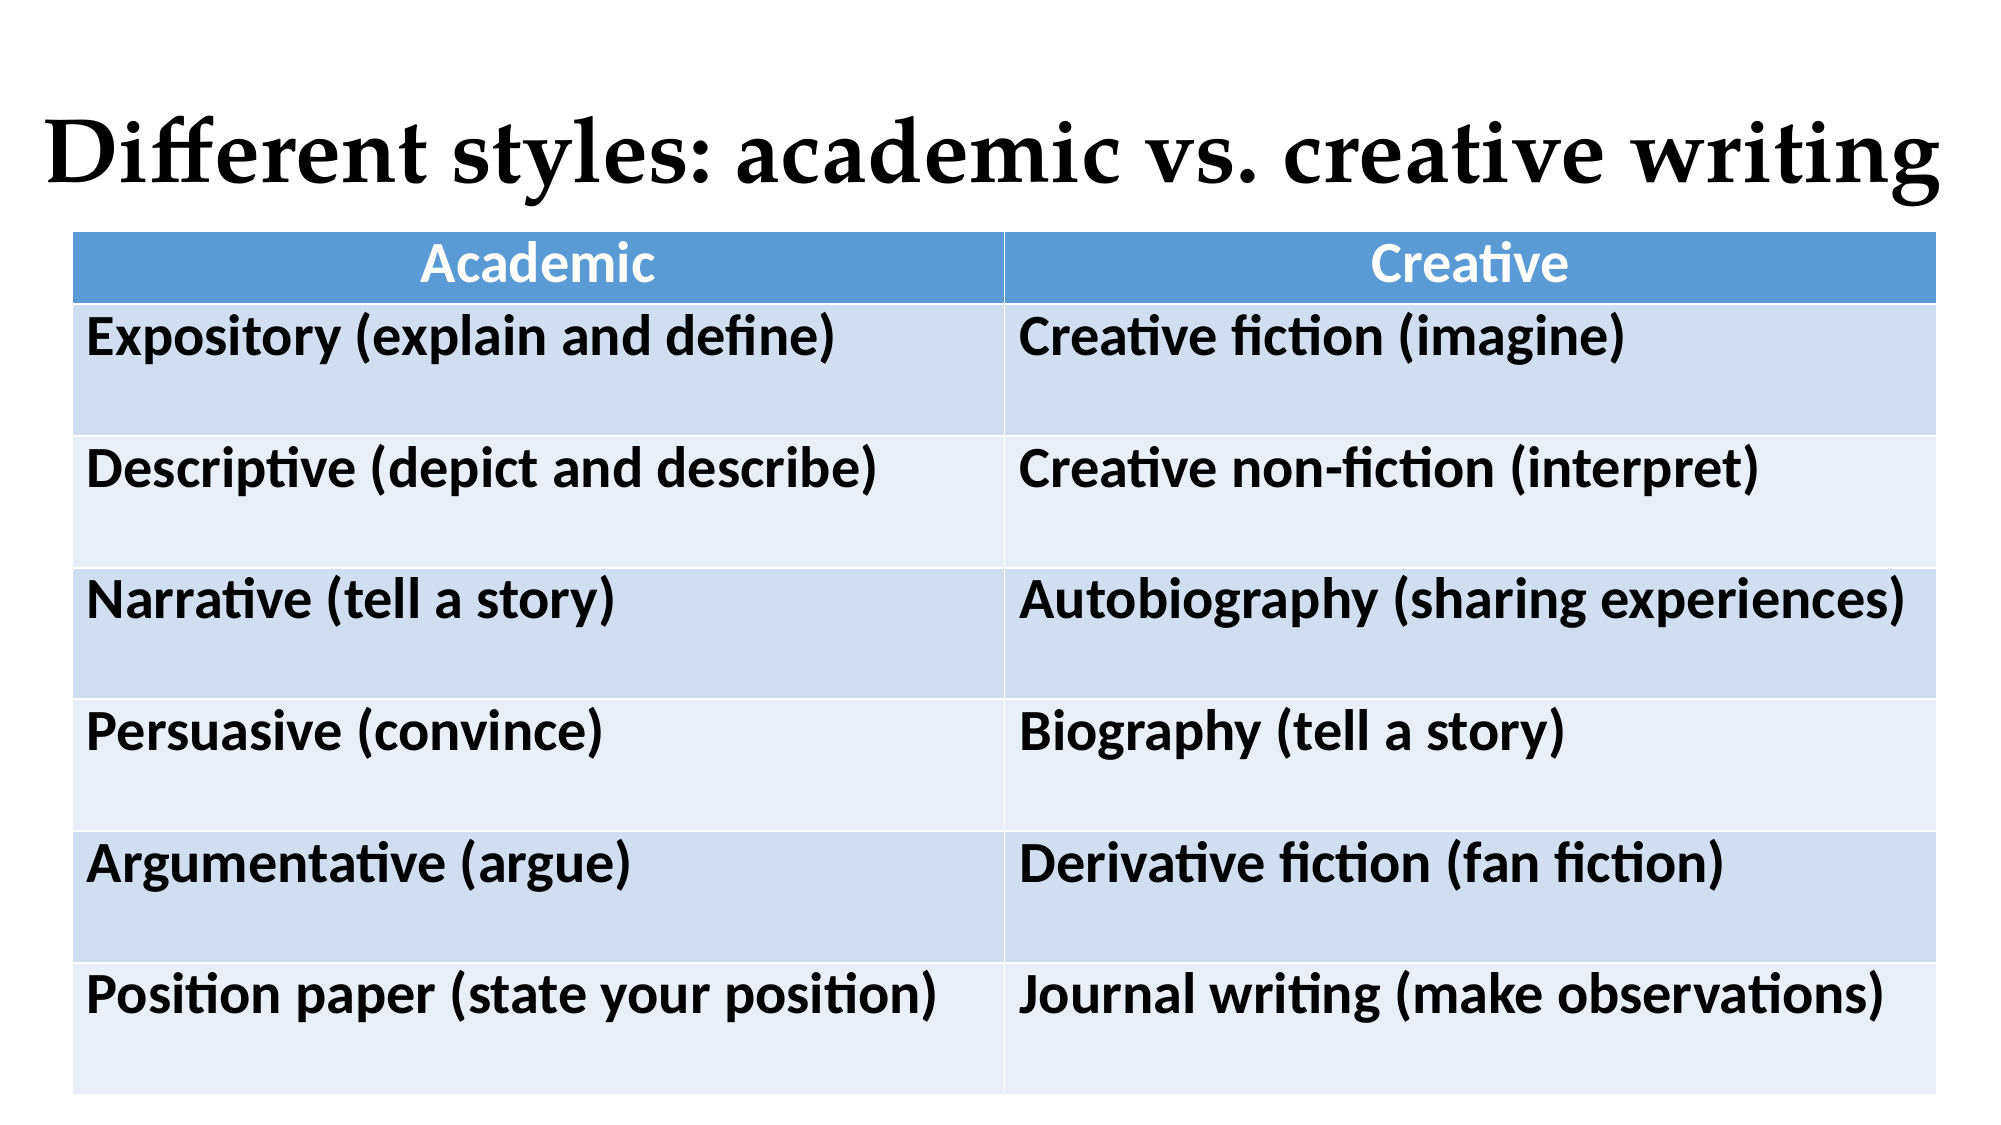

# Different styles: academic vs. creative writing
| Academic | Creative |
| --- | --- |
| Expository (explain and define) | Creative fiction (imagine) |
| Descriptive (depict and describe) | Creative non-fiction (interpret) |
| Narrative (tell a story) | Autobiography (sharing experiences) |
| Persuasive (convince) | Biography (tell a story) |
| Argumentative (argue) | Derivative fiction (fan fiction) |
| Position paper (state your position) | Journal writing (make observations) |